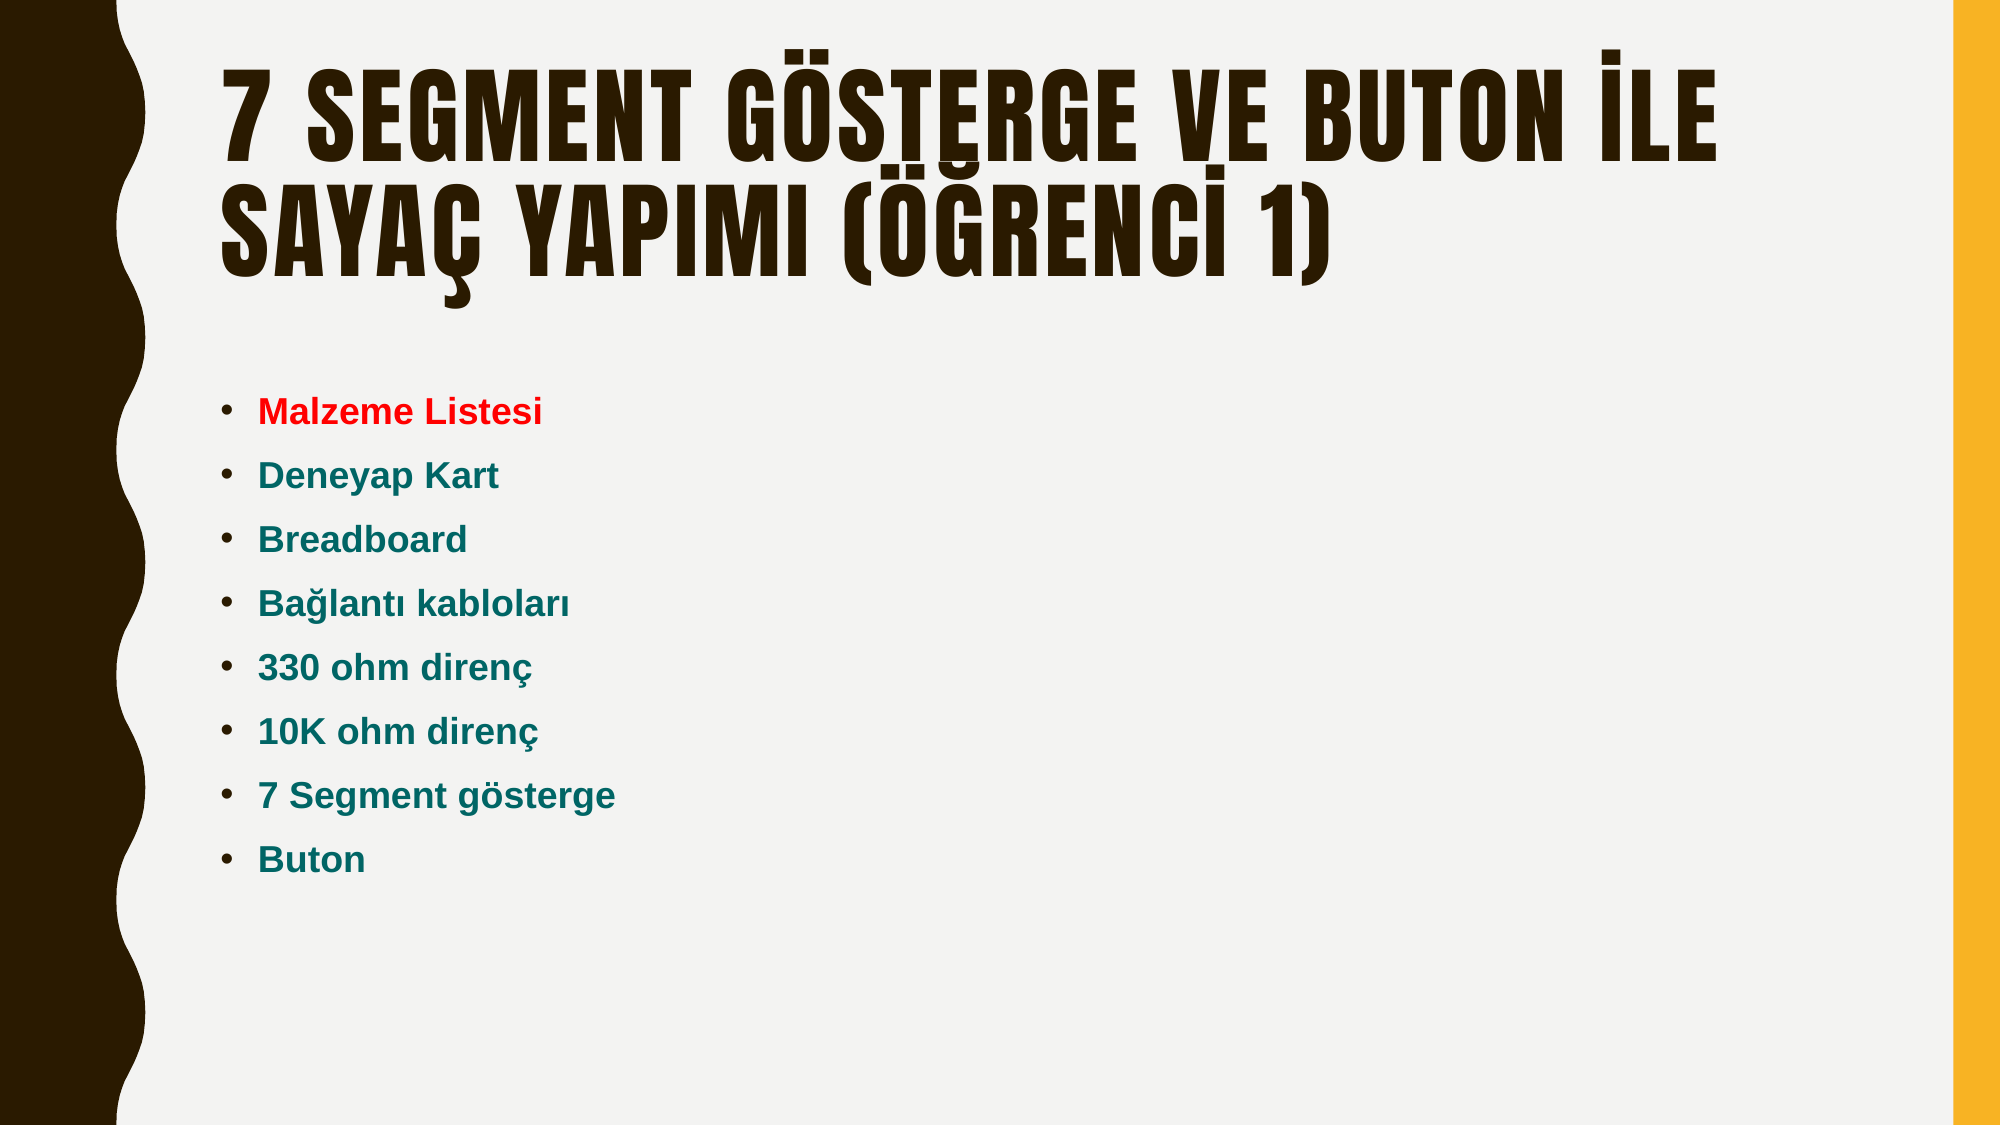

# 7 Segment Gösterge ve Buton ile Sayaç Yapımı (Öğrenci 1)
Malzeme Listesi
Deneyap Kart
Breadboard
Bağlantı kabloları
330 ohm direnç
10K ohm direnç
7 Segment gösterge
Buton